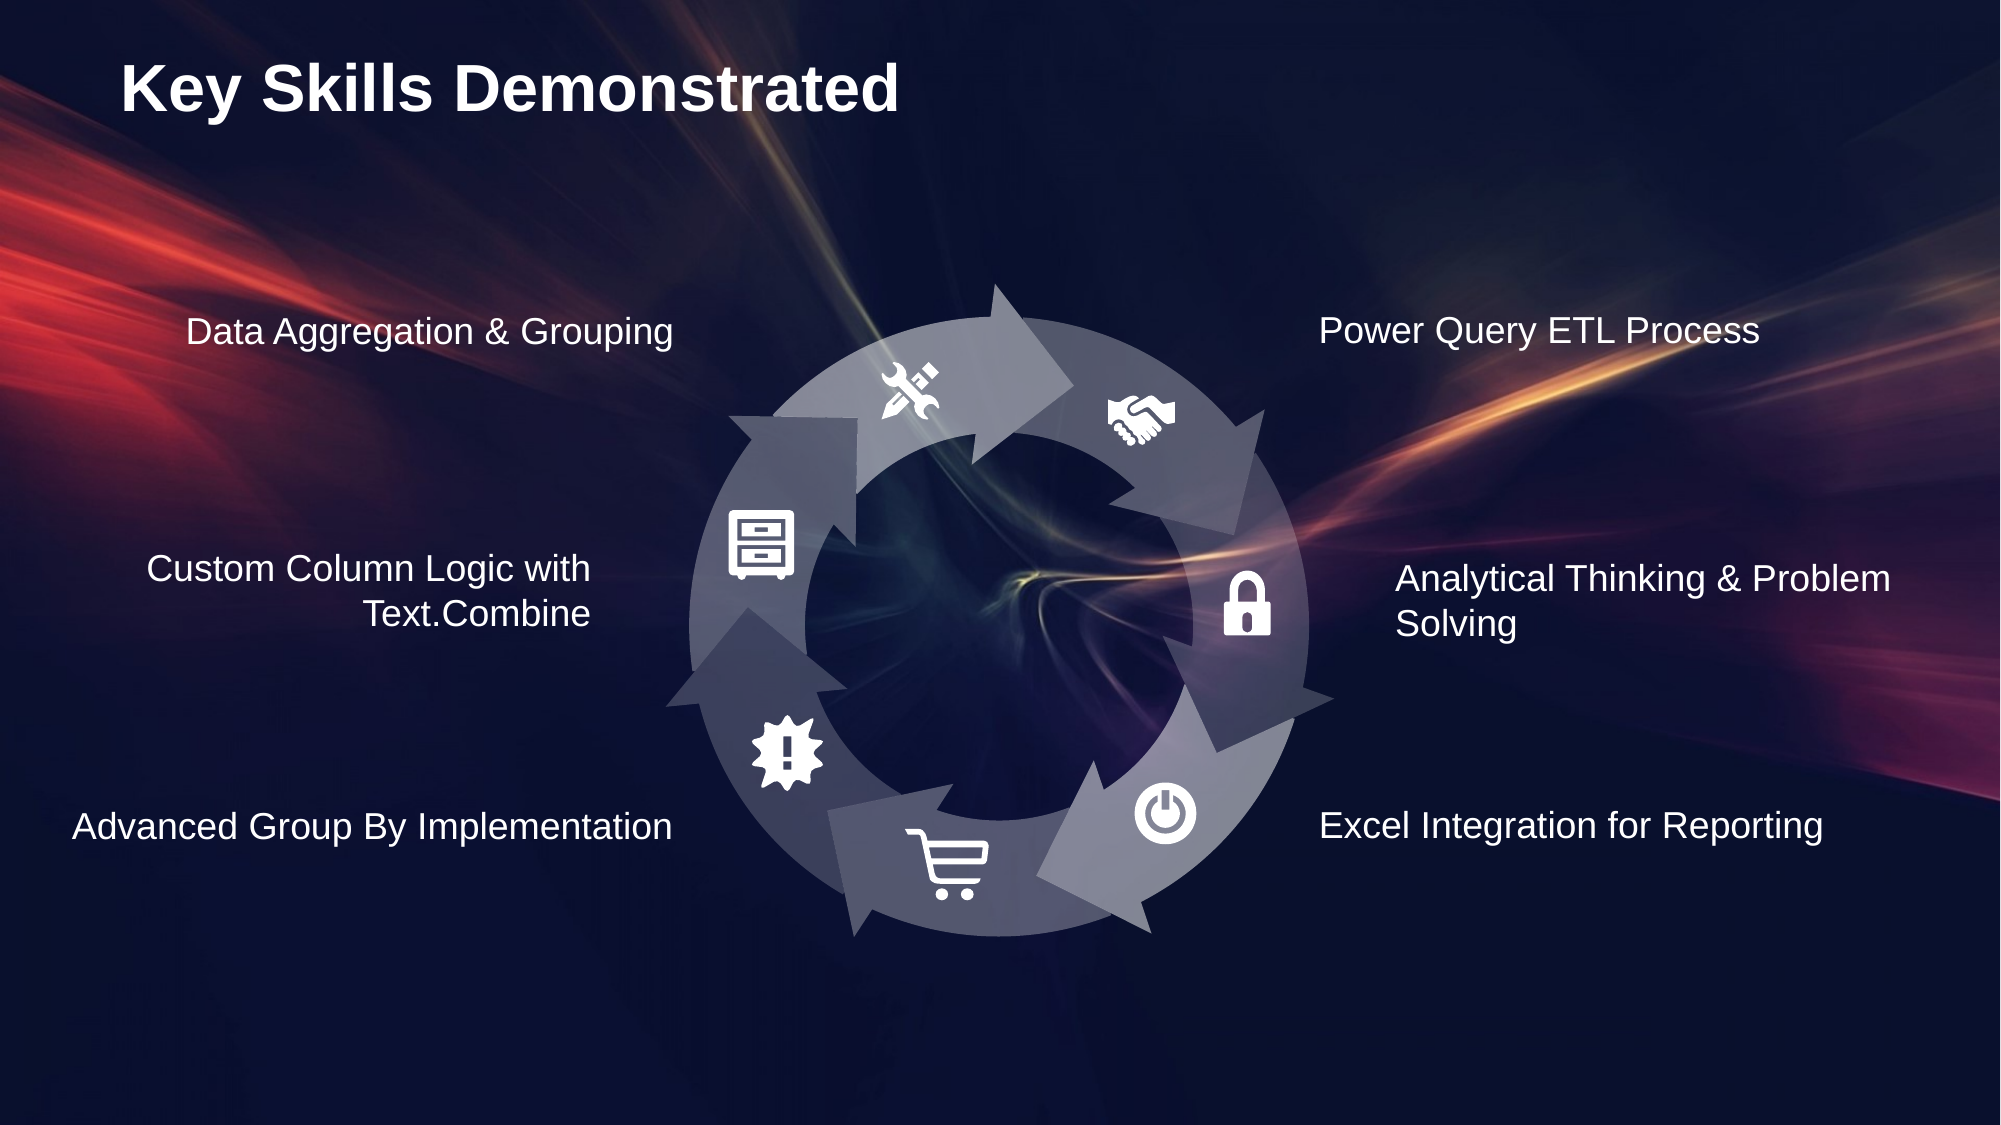

Key Skills Demonstrated

Power Query ETL Process
Data Aggregation & Grouping

Custom Column Logic with Text.Combine
Analytical Thinking & Problem Solving

Excel Integration for Reporting
Advanced Group By Implementation